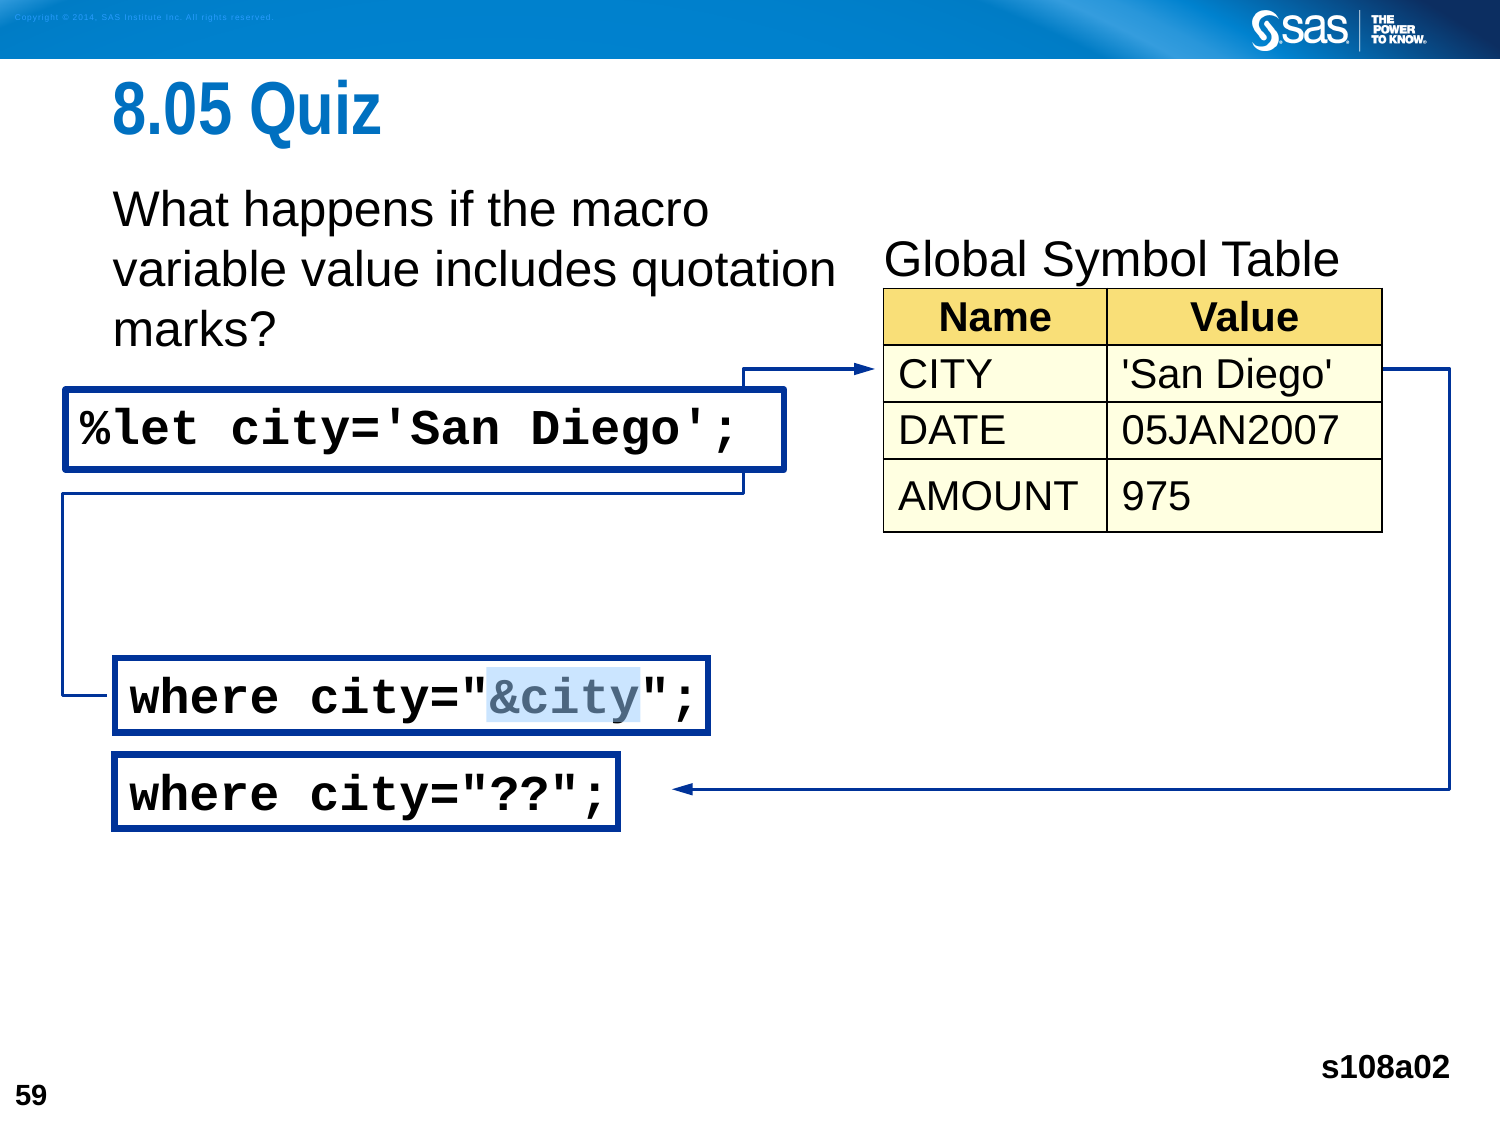

# 8.05 Quiz
What happens if the macro
variable value includes quotation
marks?
| Global Symbol Table |  |
| --- | --- |
| Name | Value |
| CITY | 'San Diego' |
| DATE | 05JAN2007 |
| AMOUNT | 975 |

%let city='San Diego';
where city="&city";

where city="??";
s108a02